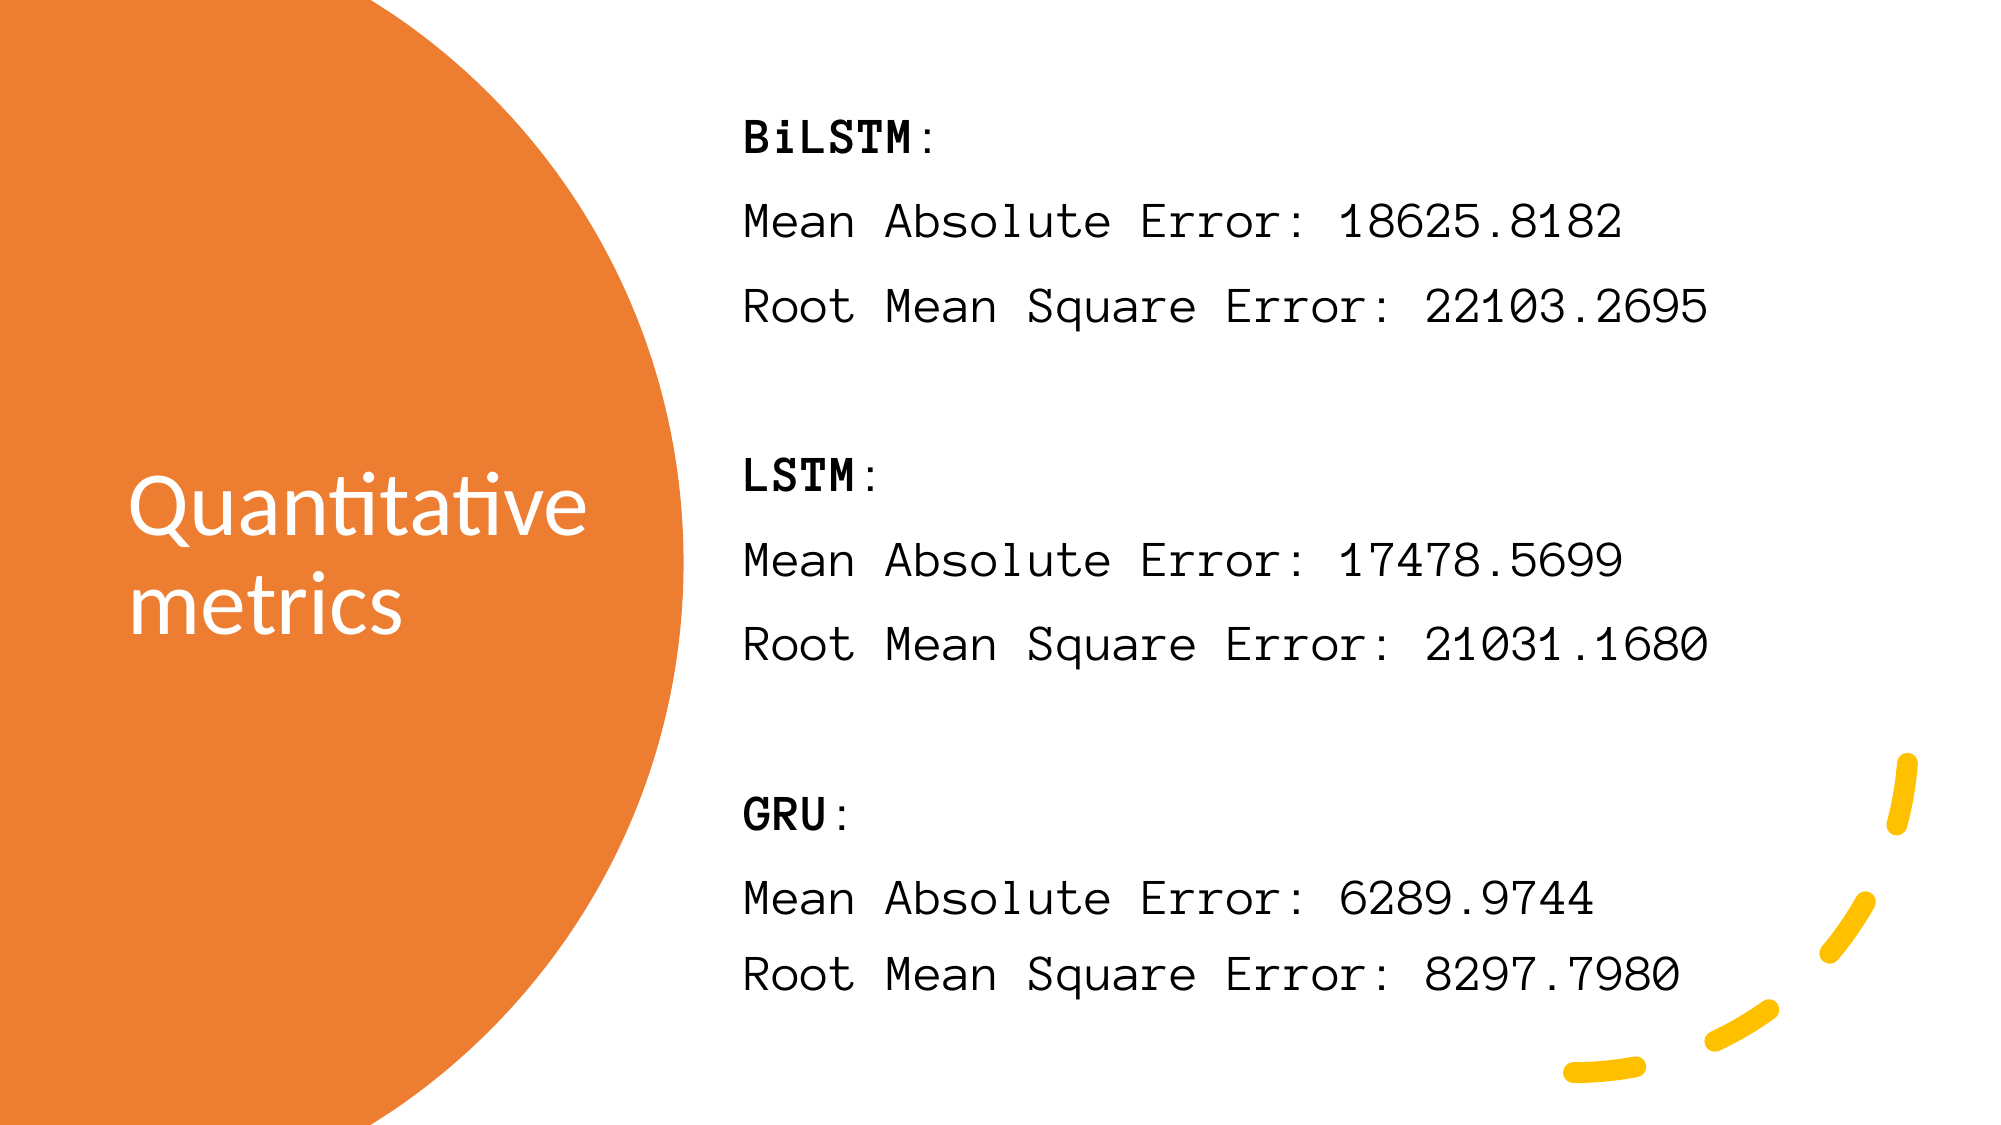

BiLSTM:
Mean Absolute Error: 18625.8182
Root Mean Square Error: 22103.2695

LSTM:
Mean Absolute Error: 17478.5699
Root Mean Square Error: 21031.1680

GRU:
Mean Absolute Error: 6289.9744
Root Mean Square Error: 8297.7980
# Quantitative  metrics